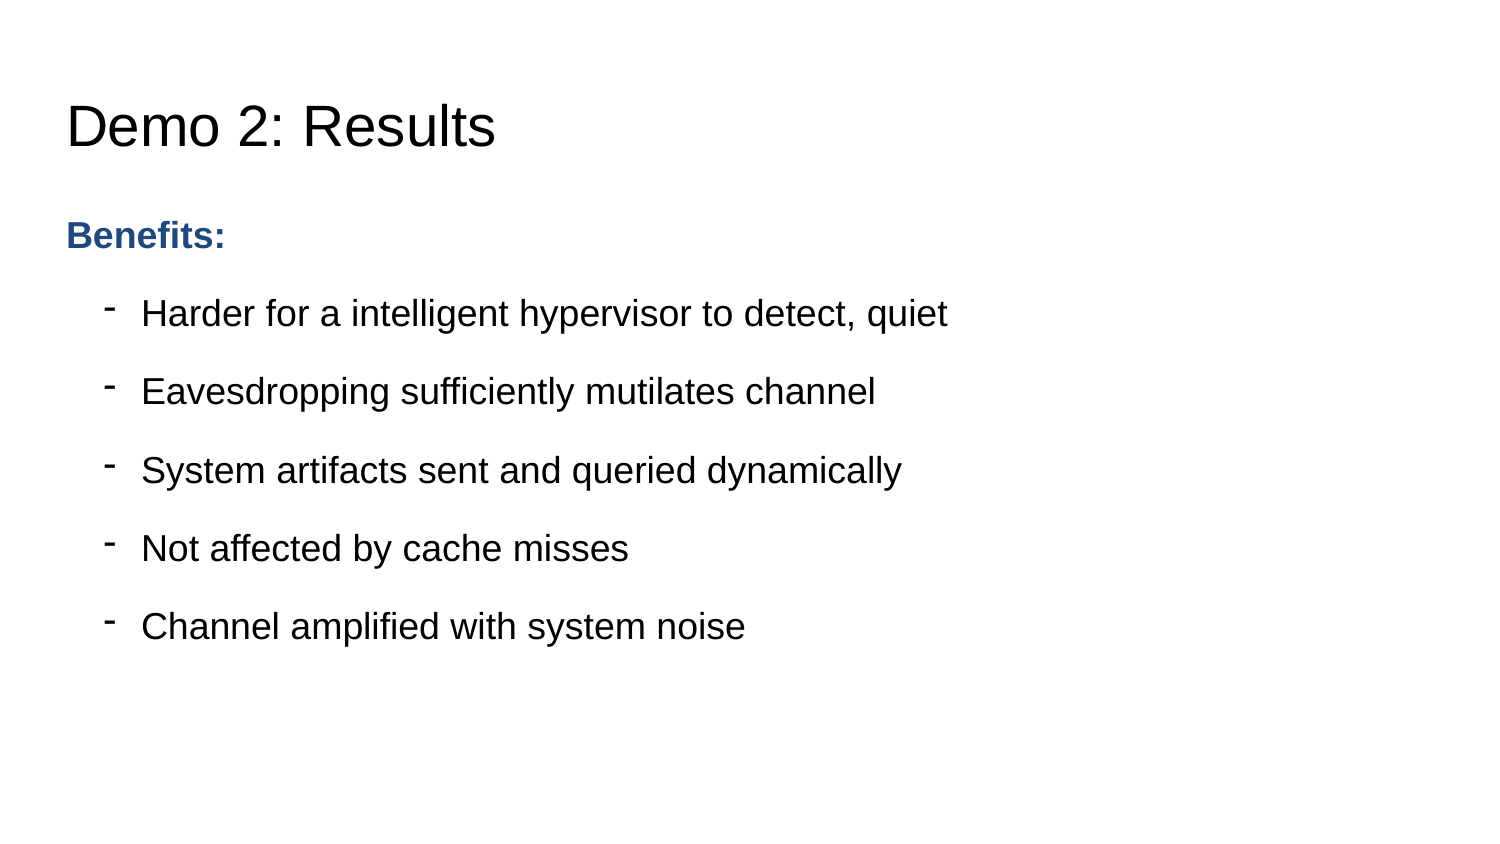

# Demo 2: Results
Benefits:
Harder for a intelligent hypervisor to detect, quiet
Eavesdropping sufficiently mutilates channel
System artifacts sent and queried dynamically
Not affected by cache misses
Channel amplified with system noise